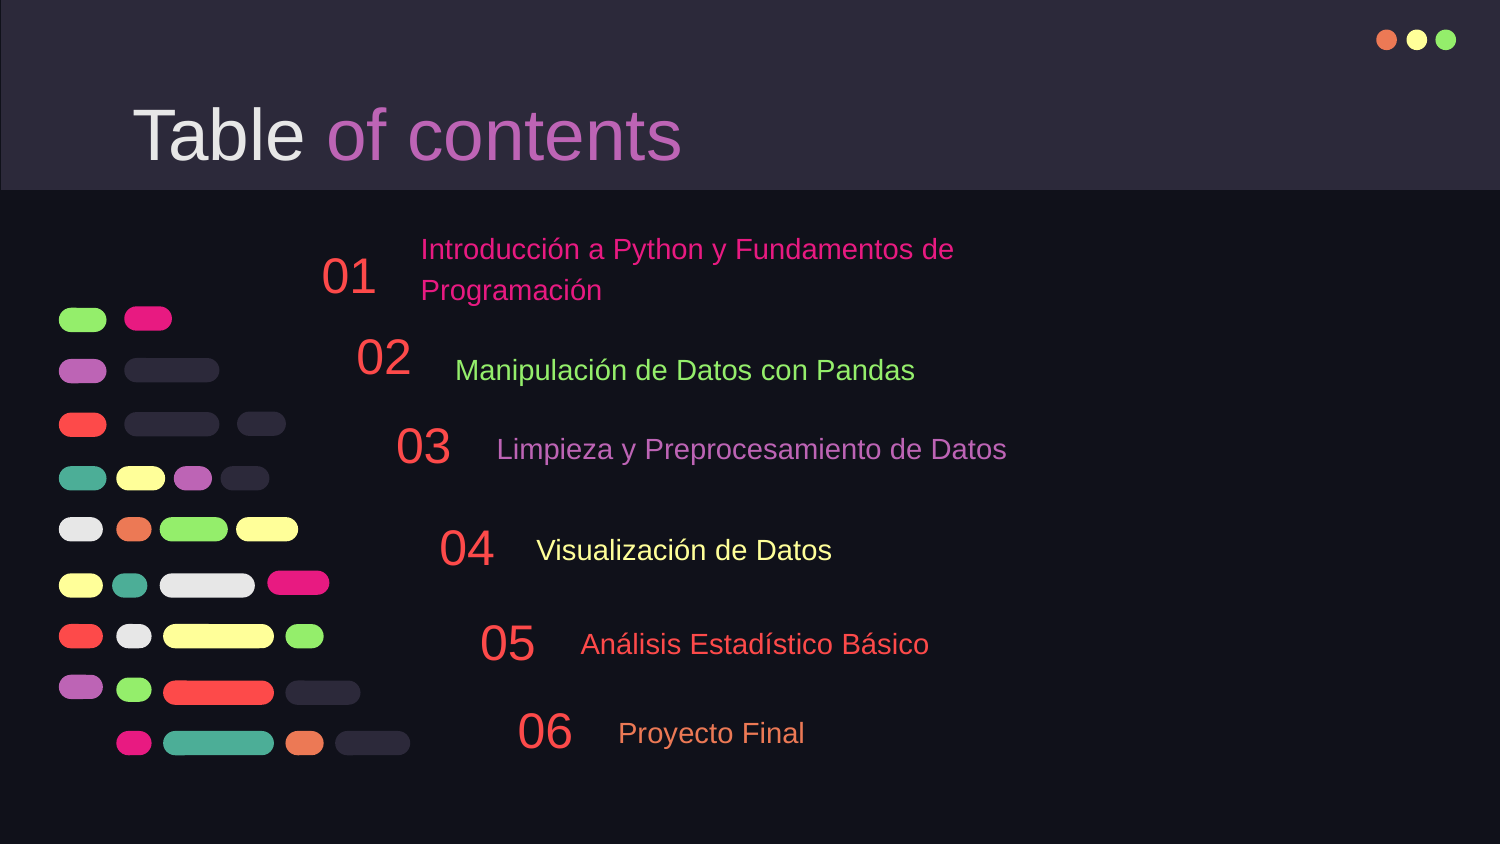

# Table of contents
01
Introducción a Python y Fundamentos de Programación

02
Manipulación de Datos con Pandas
Limpieza y Preprocesamiento de Datos
03
Visualización de Datos
04
Análisis Estadístico Básico
05
Proyecto Final
06